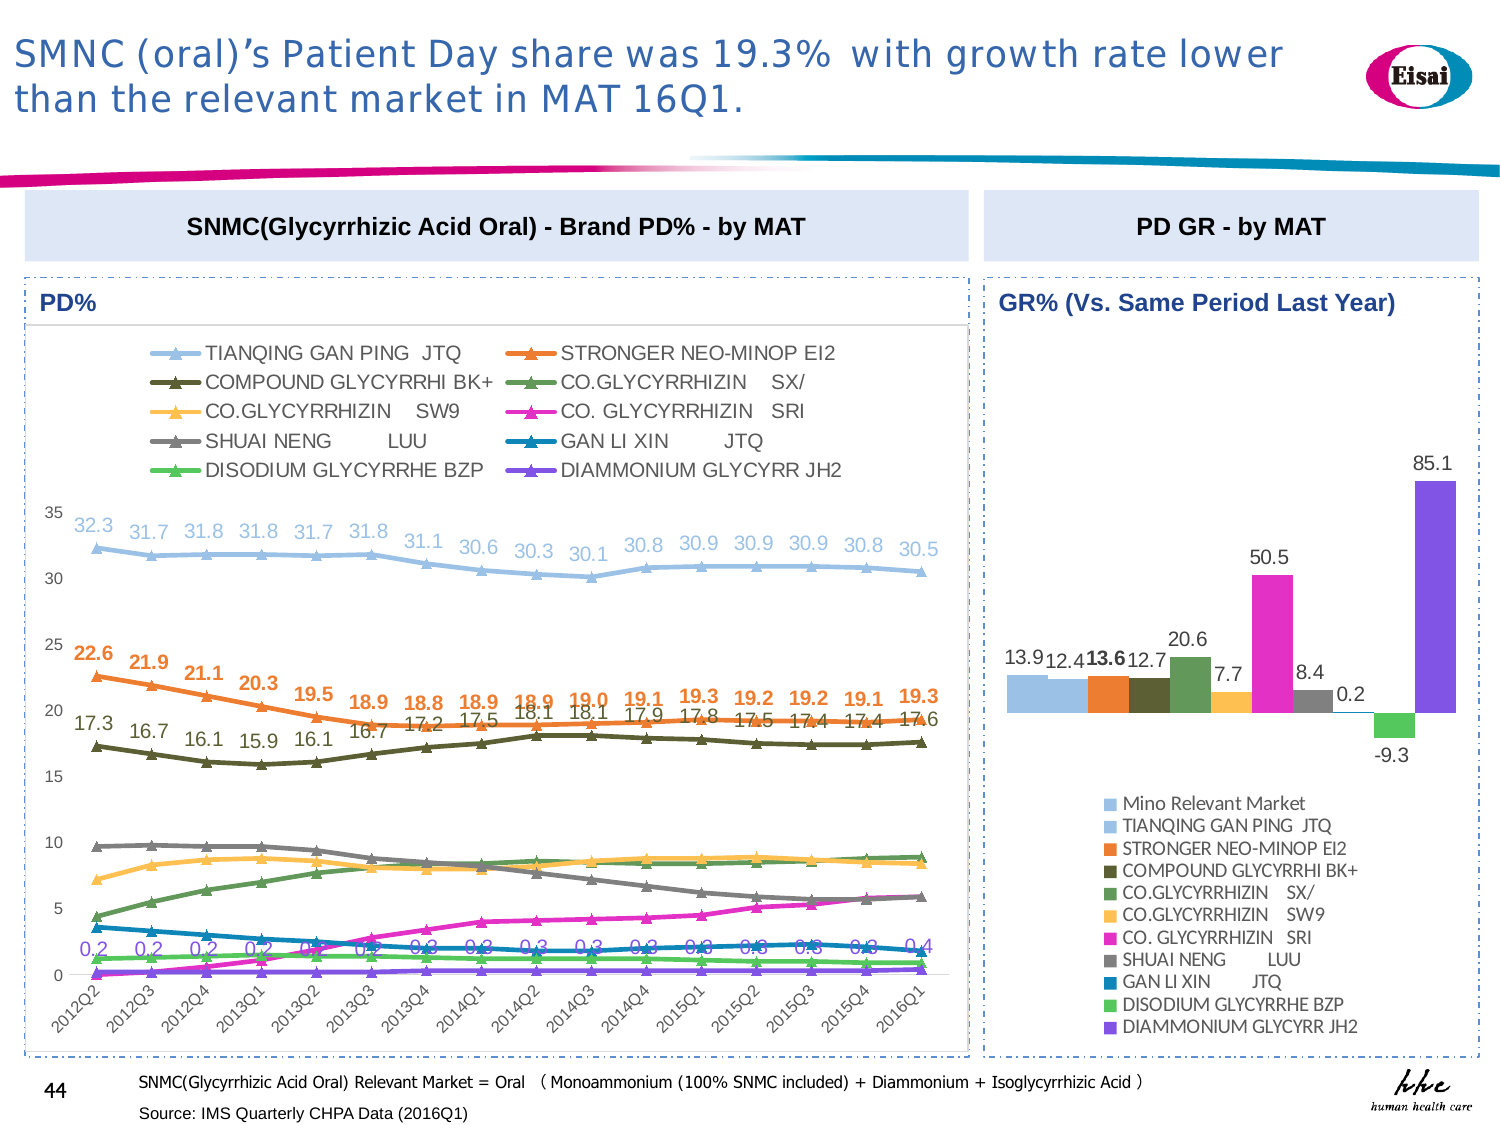

SMNC (oral)’s Patient Day share was 19.3% with growth rate lower than the relevant market in MAT 16Q1.
SNMC(Glycyrrhizic Acid Oral) - Brand PD% - by MAT
PD GR - by MAT

PD%
GR% (Vs. Same Period Last Year)

### Chart

| Category | TIANQING GAN PING  JTQ | STRONGER NEO-MINOP EI2 | COMPOUND GLYCYRRHI BK+ | CO.GLYCYRRHIZIN    SX/ | CO.GLYCYRRHIZIN    SW9 | CO. GLYCYRRHIZIN   SRI | SHUAI NENG         LUU | GAN LI XIN         JTQ | DISODIUM GLYCYRRHE BZP | DIAMMONIUM GLYCYRR JH2 |
|---|---|---|---|---|---|---|---|---|---|---|
| 2012Q2 | 32.3 | 22.6 | 17.3 | 4.4 | 7.2 | 0.0 | 9.7 | 3.6 | 1.2 | 0.2 |
| 2012Q3 | 31.7 | 21.9 | 16.7 | 5.5 | 8.3 | 0.2 | 9.8 | 3.3 | 1.3 | 0.2 |
| 2012Q4 | 31.8 | 21.1 | 16.1 | 6.4 | 8.7 | 0.6 | 9.7 | 3.0 | 1.4 | 0.2 |
| 2013Q1 | 31.8 | 20.3 | 15.9 | 7.0 | 8.8 | 1.1 | 9.7 | 2.7 | 1.5 | 0.2 |
| 2013Q2 | 31.7 | 19.5 | 16.1 | 7.7 | 8.6 | 1.9 | 9.4 | 2.5 | 1.4 | 0.2 |
| 2013Q3 | 31.8 | 18.9 | 16.7 | 8.1 | 8.1 | 2.8 | 8.8 | 2.2 | 1.4 | 0.2 |
| 2013Q4 | 31.1 | 18.8 | 17.2 | 8.4 | 8.0 | 3.4 | 8.5 | 2.0 | 1.3 | 0.3 |
| 2014Q1 | 30.6 | 18.9 | 17.5 | 8.4 | 8.0 | 4.0 | 8.2 | 2.0 | 1.2 | 0.3 |
| 2014Q2 | 30.3 | 18.9 | 18.1 | 8.6 | 8.2 | 4.1 | 7.7 | 1.8 | 1.2 | 0.3 |
| 2014Q3 | 30.1 | 19.0 | 18.1 | 8.5 | 8.6 | 4.2 | 7.2 | 1.8 | 1.2 | 0.3 |
| 2014Q4 | 30.8 | 19.1 | 17.9 | 8.4 | 8.8 | 4.3 | 6.7 | 2.0 | 1.2 | 0.3 |
| 2015Q1 | 30.9 | 19.3 | 17.8 | 8.4 | 8.8 | 4.5 | 6.2 | 2.1 | 1.1 | 0.3 |
| 2015Q2 | 30.9 | 19.2 | 17.5 | 8.5 | 8.9 | 5.1 | 5.9 | 2.2 | 1.0 | 0.3 |
| 2015Q3 | 30.9 | 19.2 | 17.4 | 8.6 | 8.7 | 5.3 | 5.7 | 2.3 | 1.0 | 0.3 |
| 2015Q4 | 30.8 | 19.1 | 17.4 | 8.8 | 8.5 | 5.8 | 5.7 | 2.1 | 0.9 | 0.3 |
| 2016Q1 | 30.5 | 19.3 | 17.6 | 8.9 | 8.4 | 5.9 | 5.9 | 1.8 | 0.9 | 0.4 |

### Chart

| Category |  |  |  |  |  |  |  |  |  |  |  |
|---|---|---|---|---|---|---|---|---|---|---|---|
SNMC(Glycyrrhizic Acid Oral) Relevant Market = Oral（Monoammonium (100% SNMC included) + Diammonium + Isoglycyrrhizic Acid）
44
Source: IMS Quarterly CHPA Data (2016Q1)